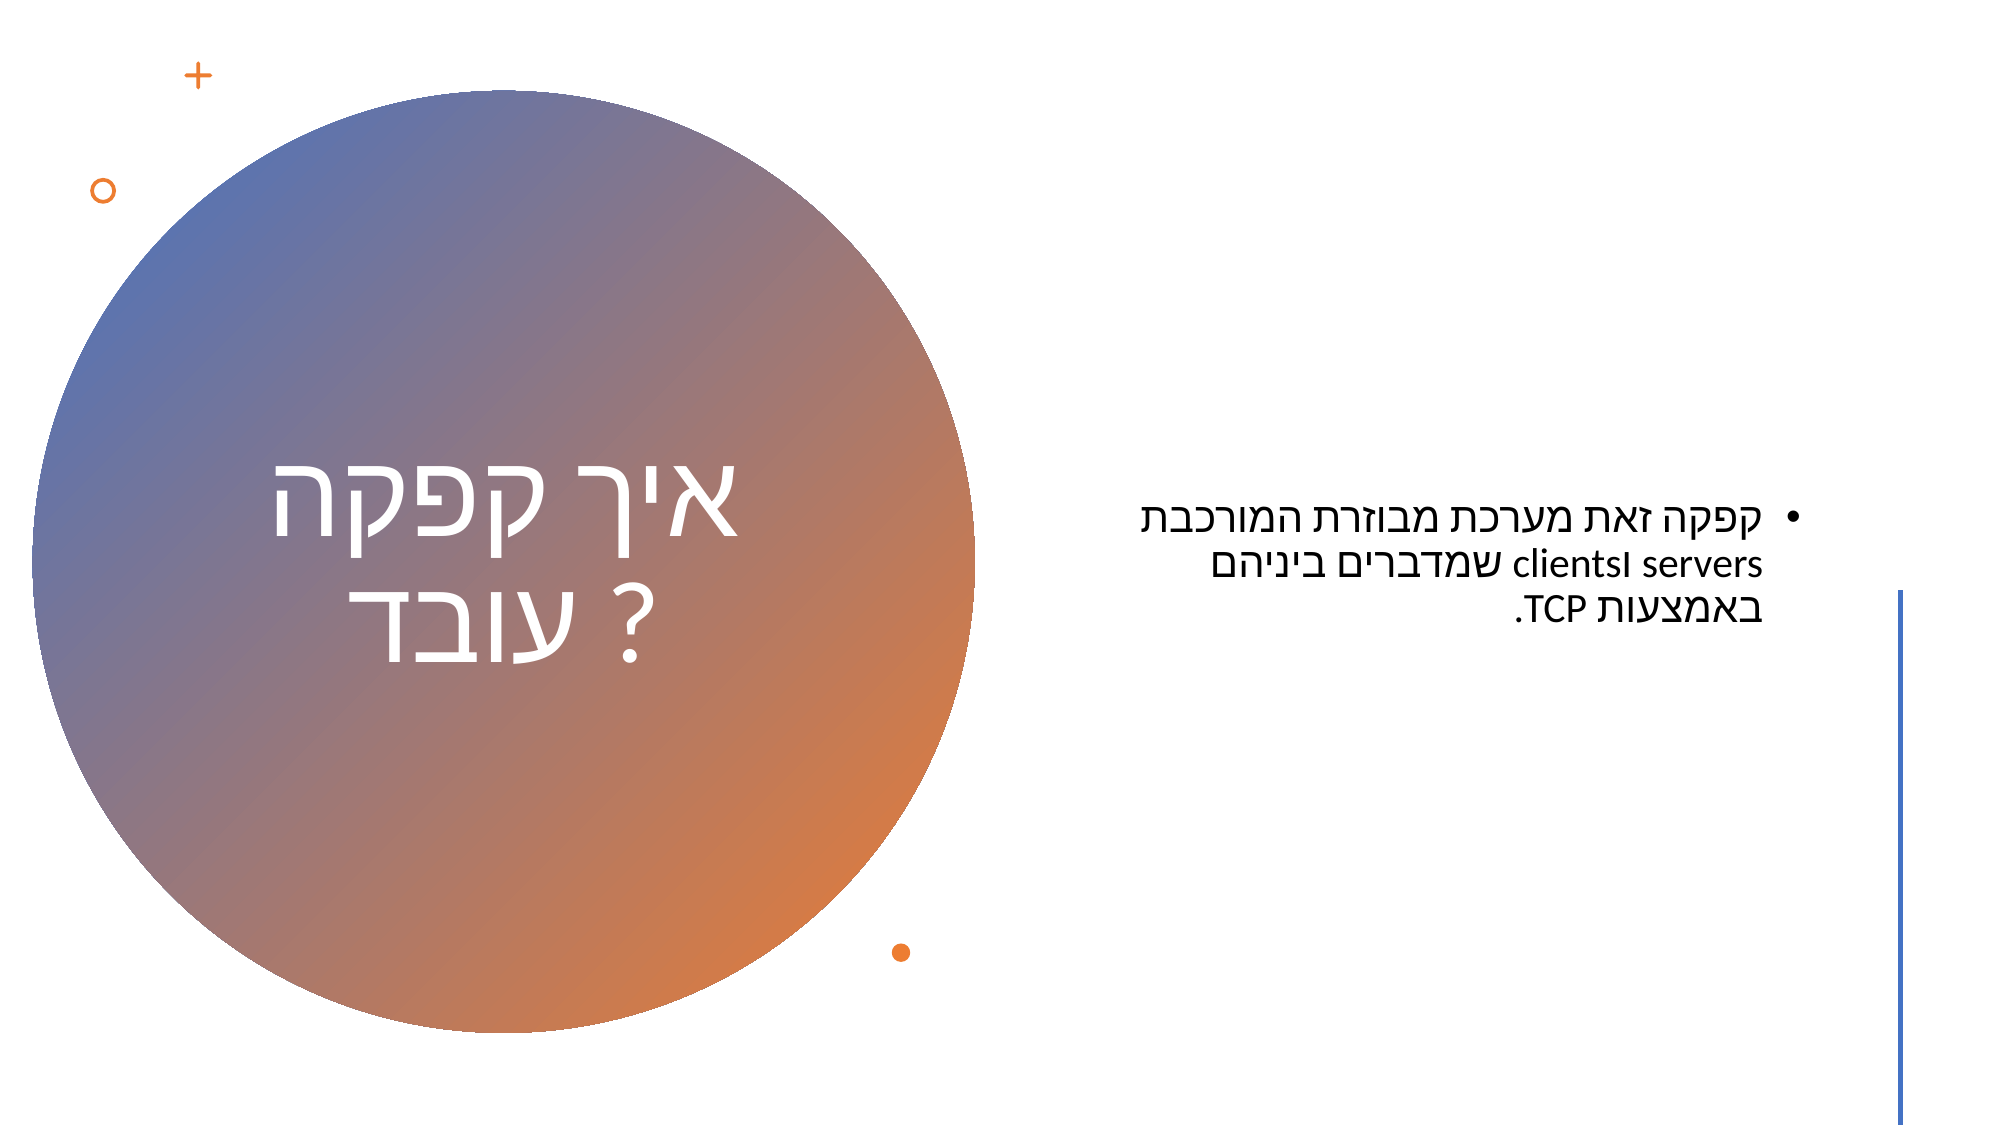

קפקה זאת מערכת מבוזרת המורכבת servers וclients שמדברים ביניהם באמצעות TCP.

# איך קפקה עובד ?